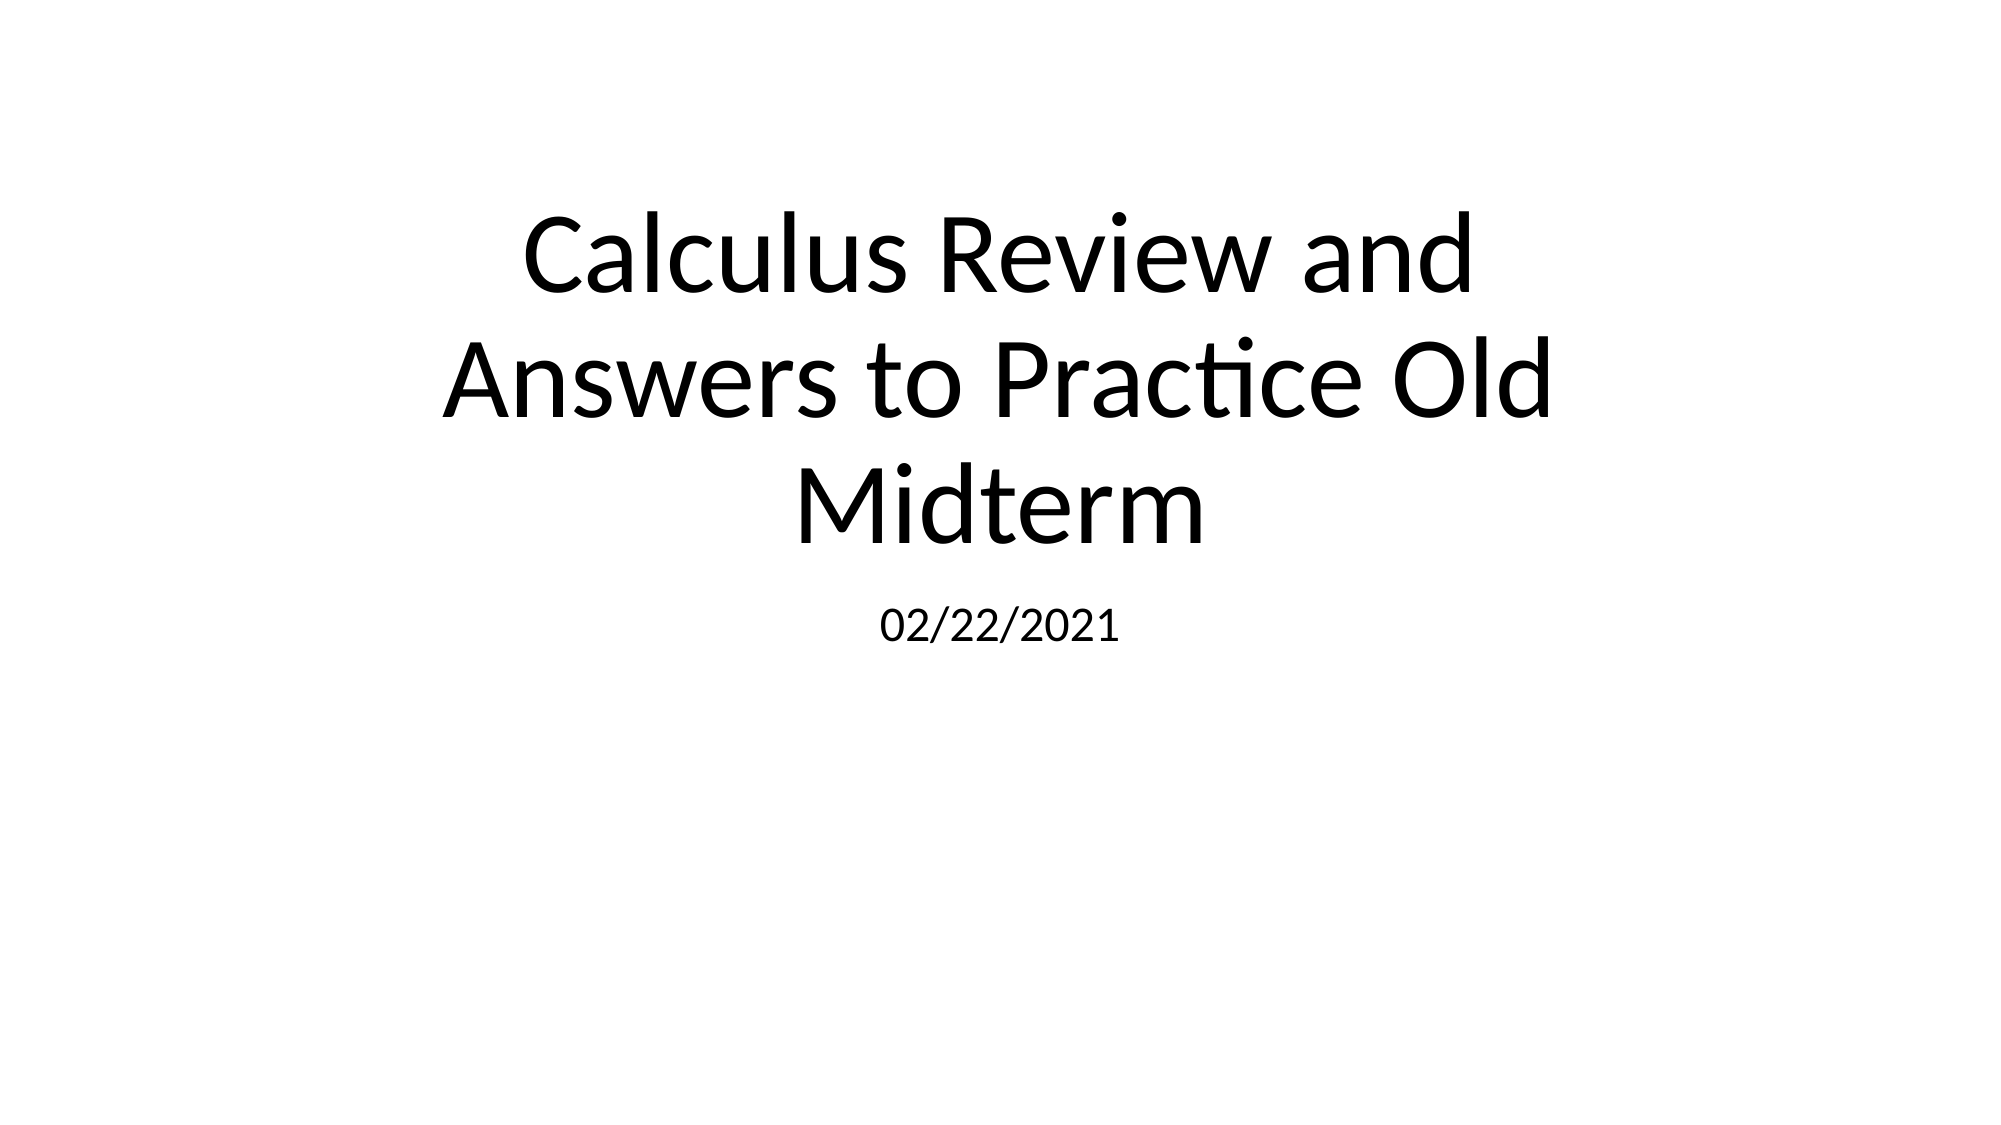

# Calculus Review and Answers to Practice Old Midterm
02/22/2021